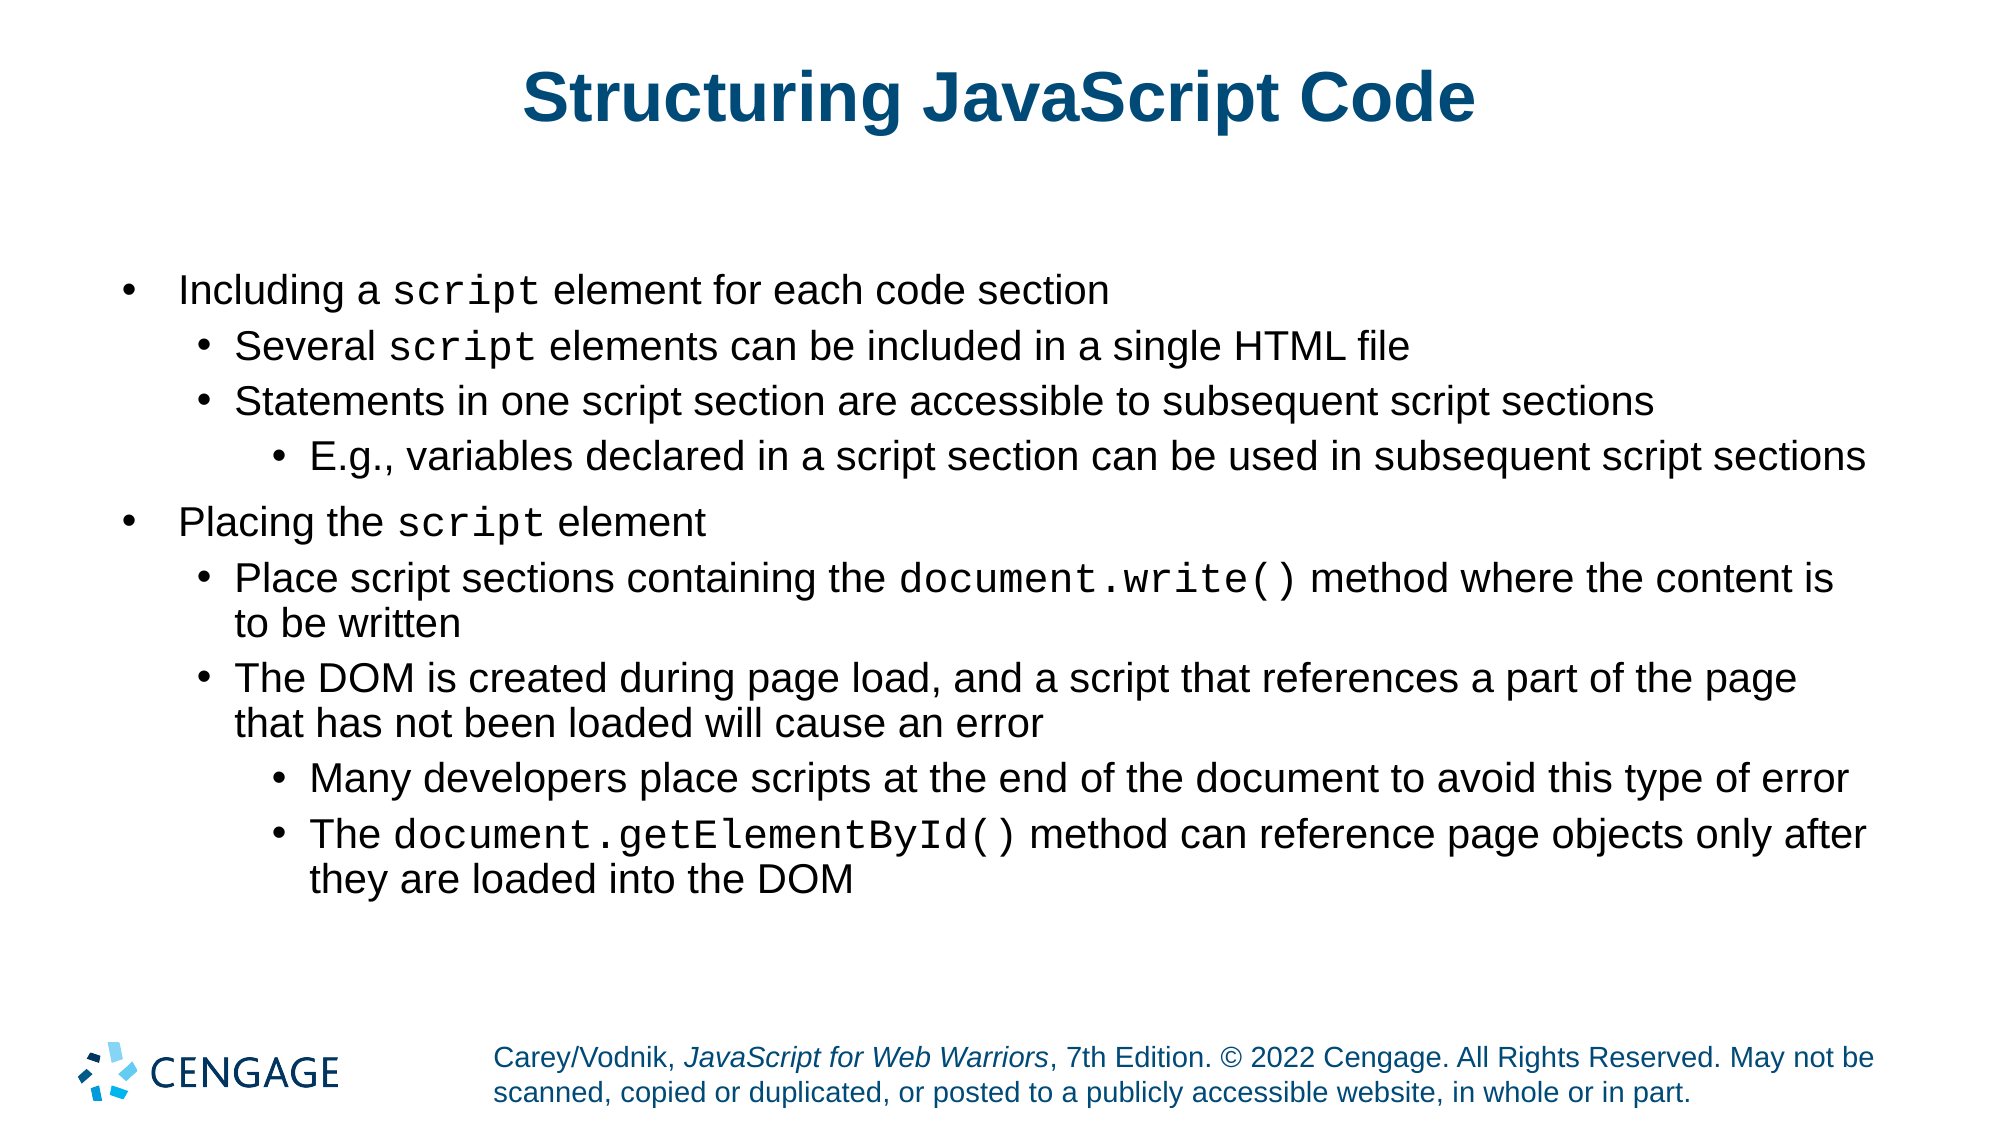

# Structuring JavaScript Code
Including a script element for each code section
Several script elements can be included in a single HTML file
Statements in one script section are accessible to subsequent script sections
E.g., variables declared in a script section can be used in subsequent script sections
Placing the script element
Place script sections containing the document.write() method where the content is to be written
The DOM is created during page load, and a script that references a part of the page that has not been loaded will cause an error
Many developers place scripts at the end of the document to avoid this type of error
The document.getElementById() method can reference page objects only after they are loaded into the DOM